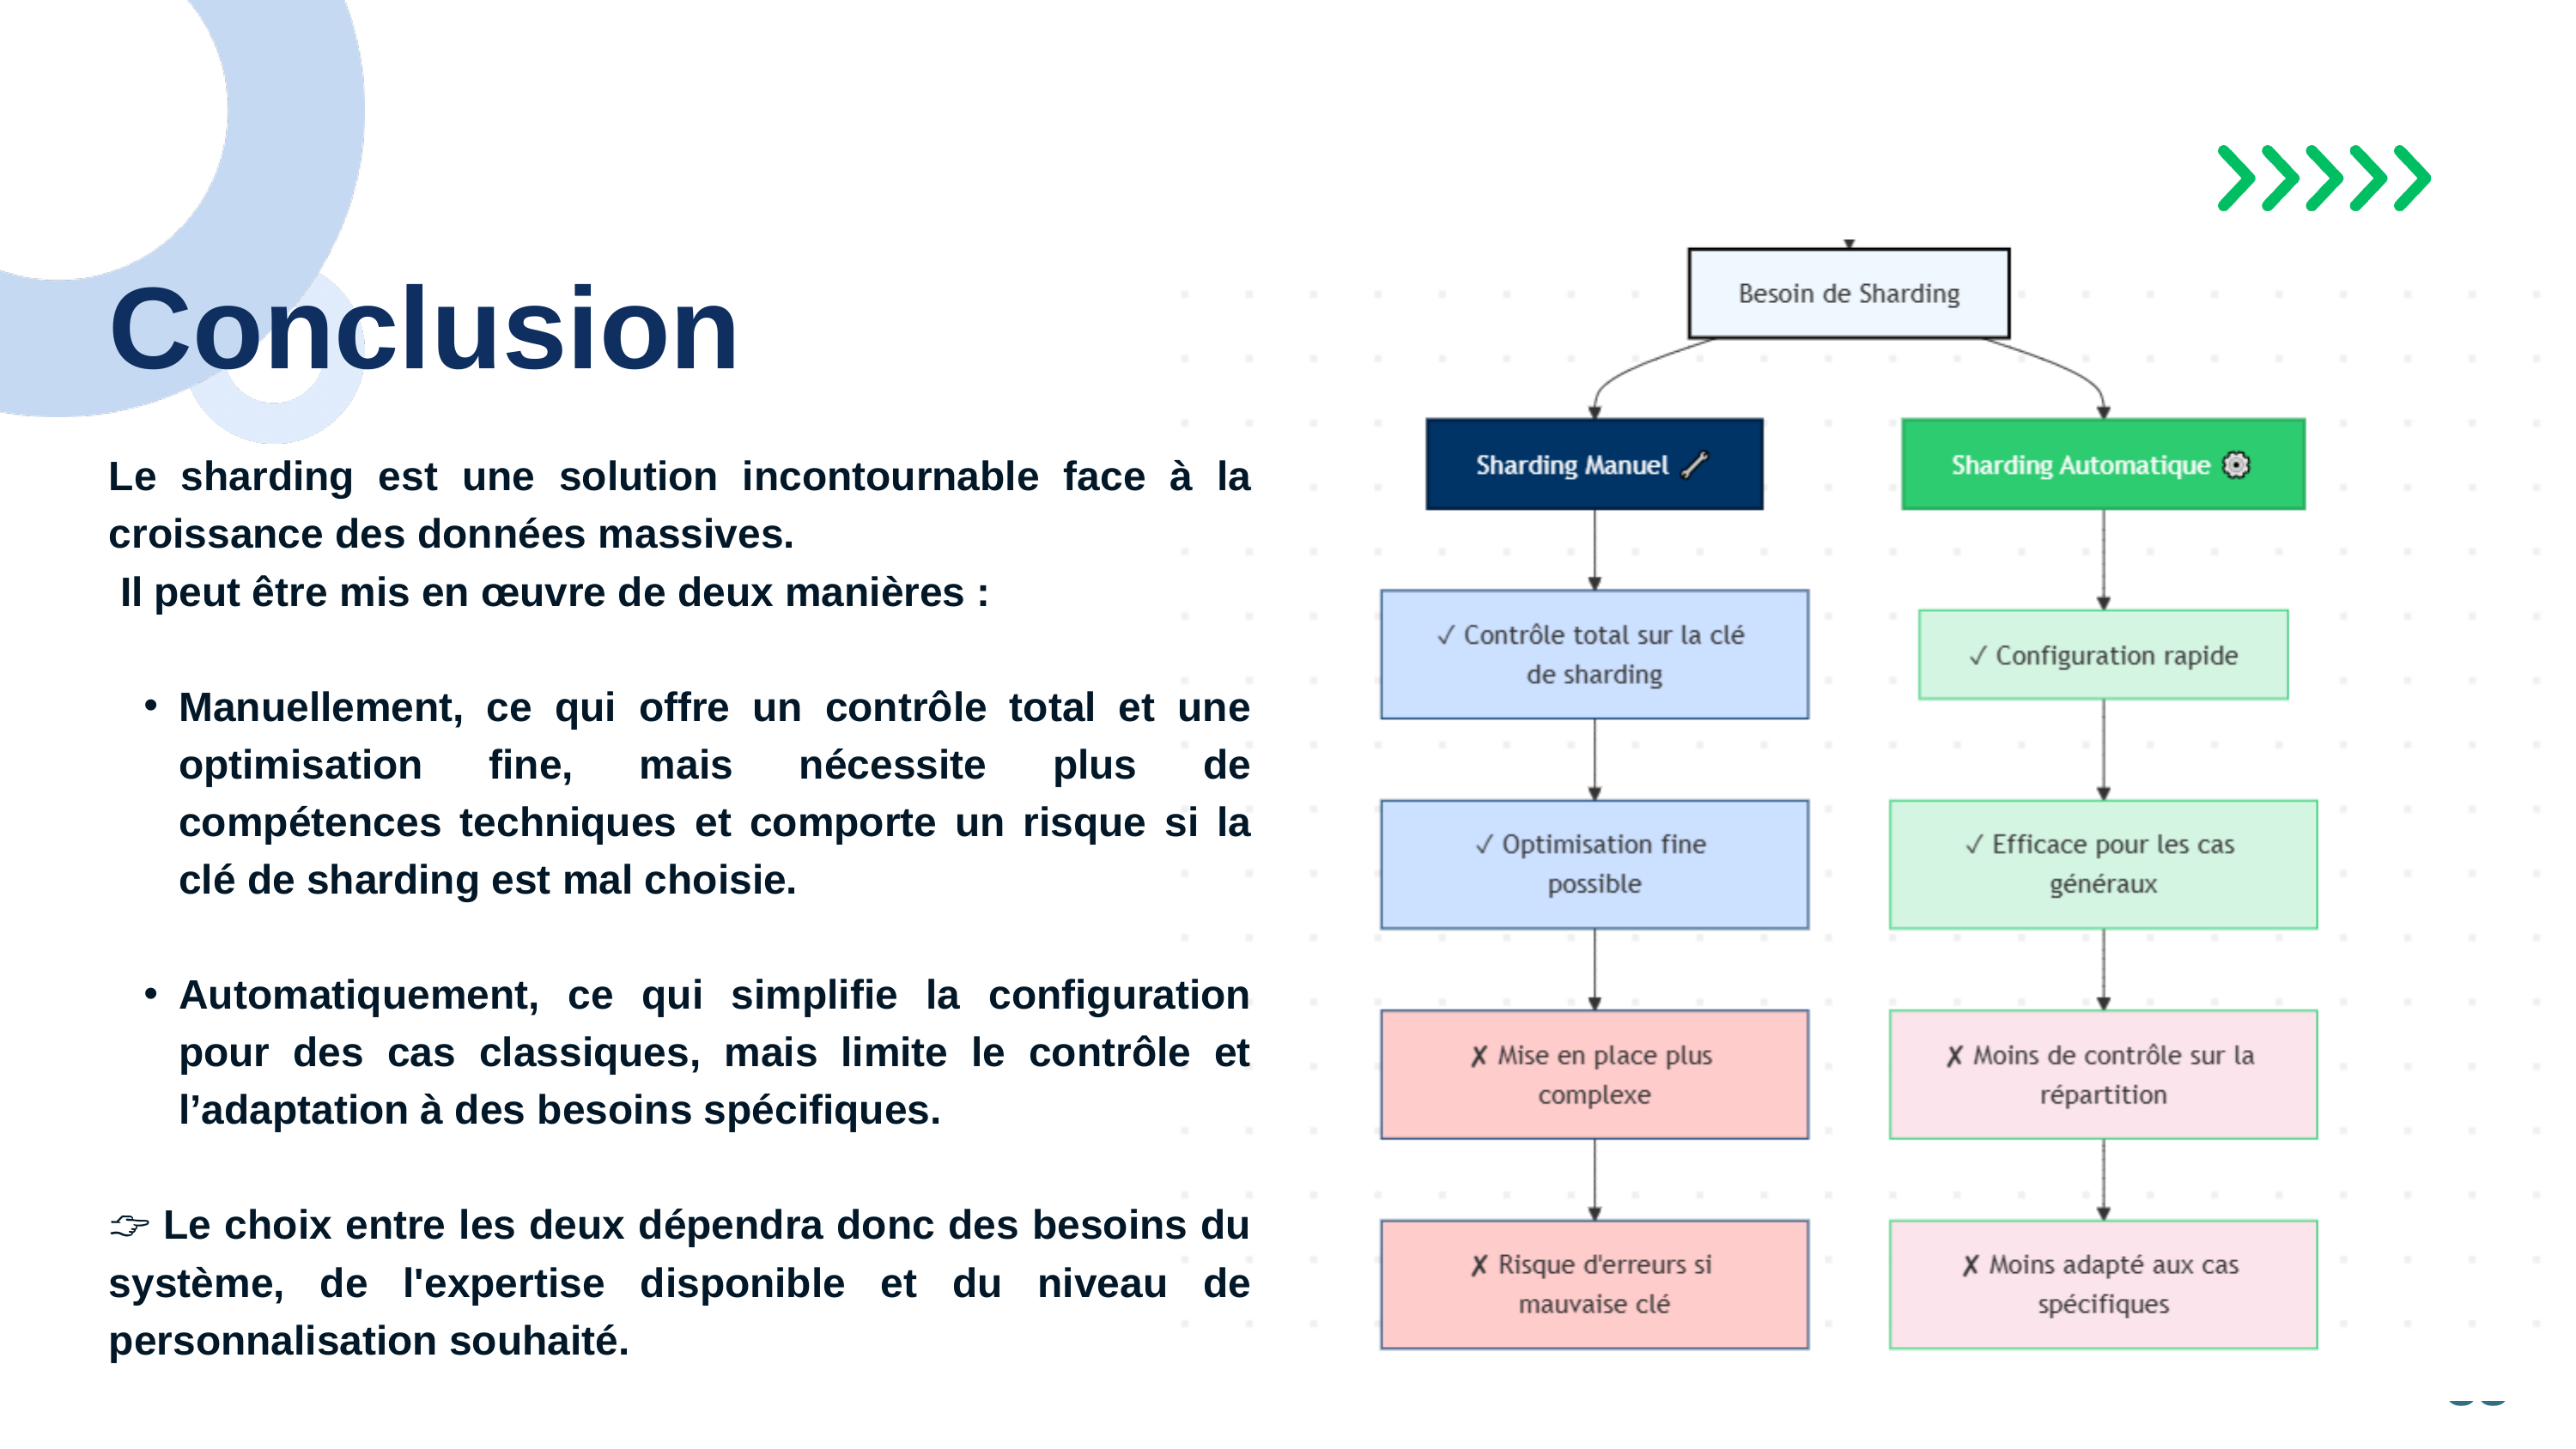

Conclusion

Le sharding est une solution incontournable face à la croissance des données massives.
 Il peut être mis en œuvre de deux manières :

Manuellement, ce qui offre un contrôle total et une optimisation fine, mais nécessite plus de compétences techniques et comporte un risque si la clé de sharding est mal choisie.

Automatiquement, ce qui simplifie la configuration pour des cas classiques, mais limite le contrôle et l’adaptation à des besoins spécifiques.

👉 Le choix entre les deux dépendra donc des besoins du système, de l'expertise disponible et du niveau de personnalisation souhaité.

33